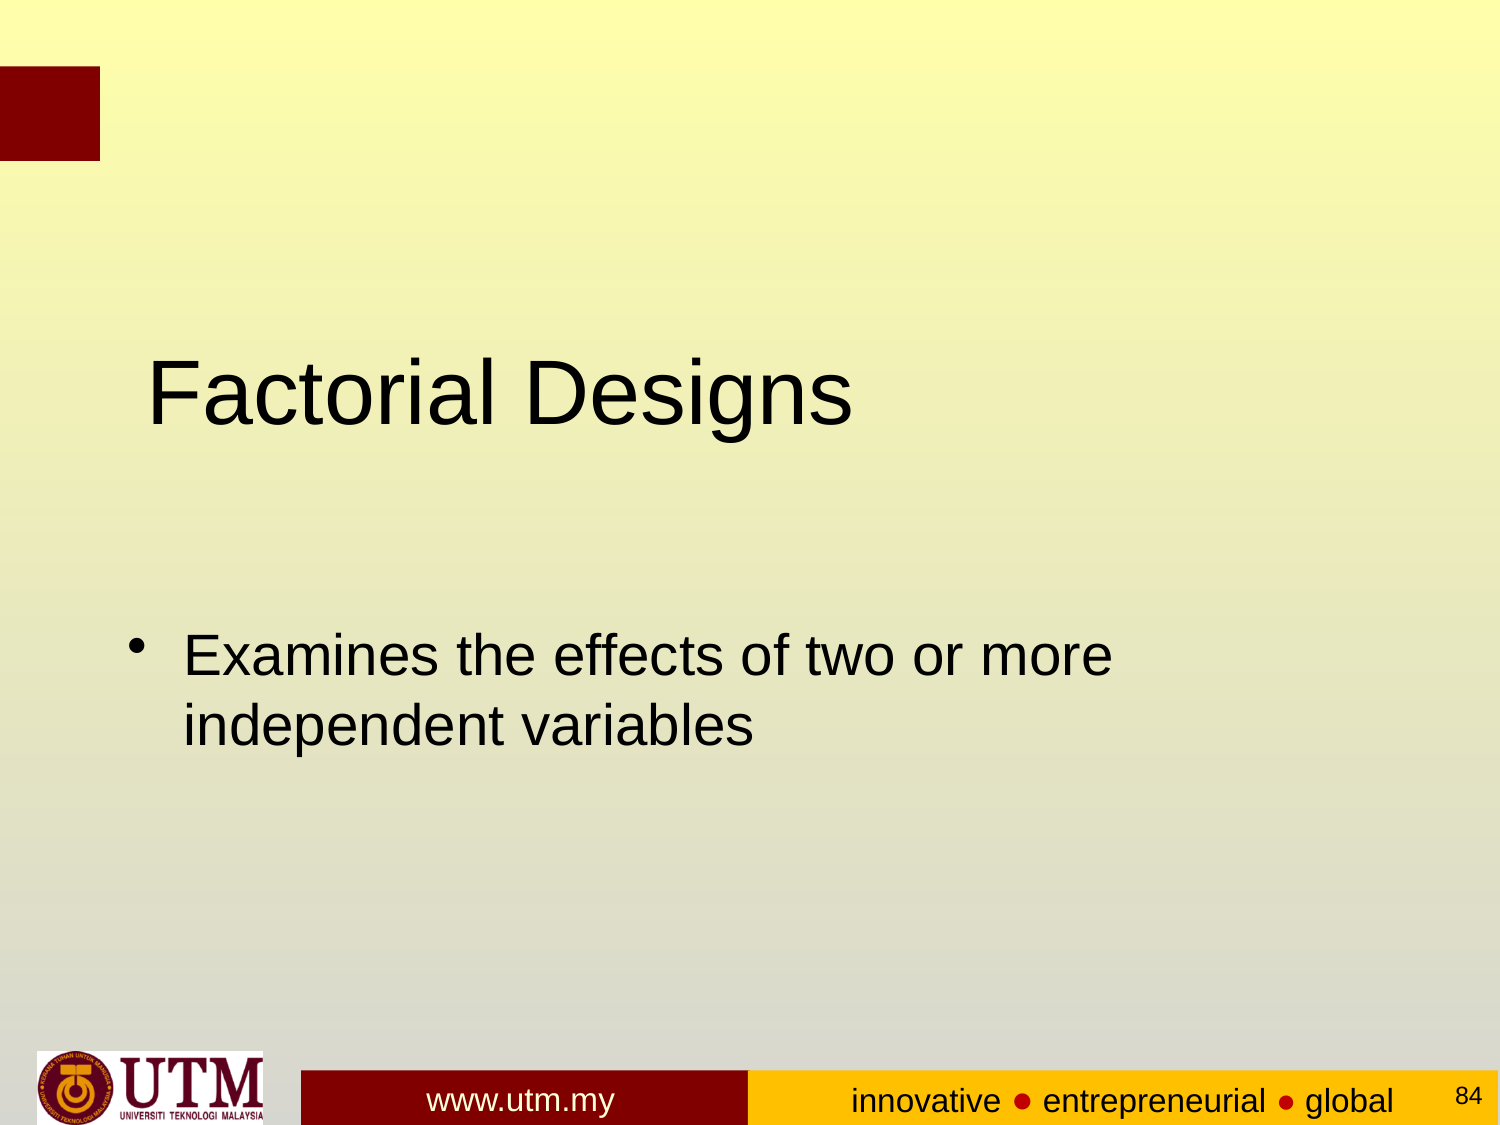

Factorial Designs

Examines the effects of two or more independent variables